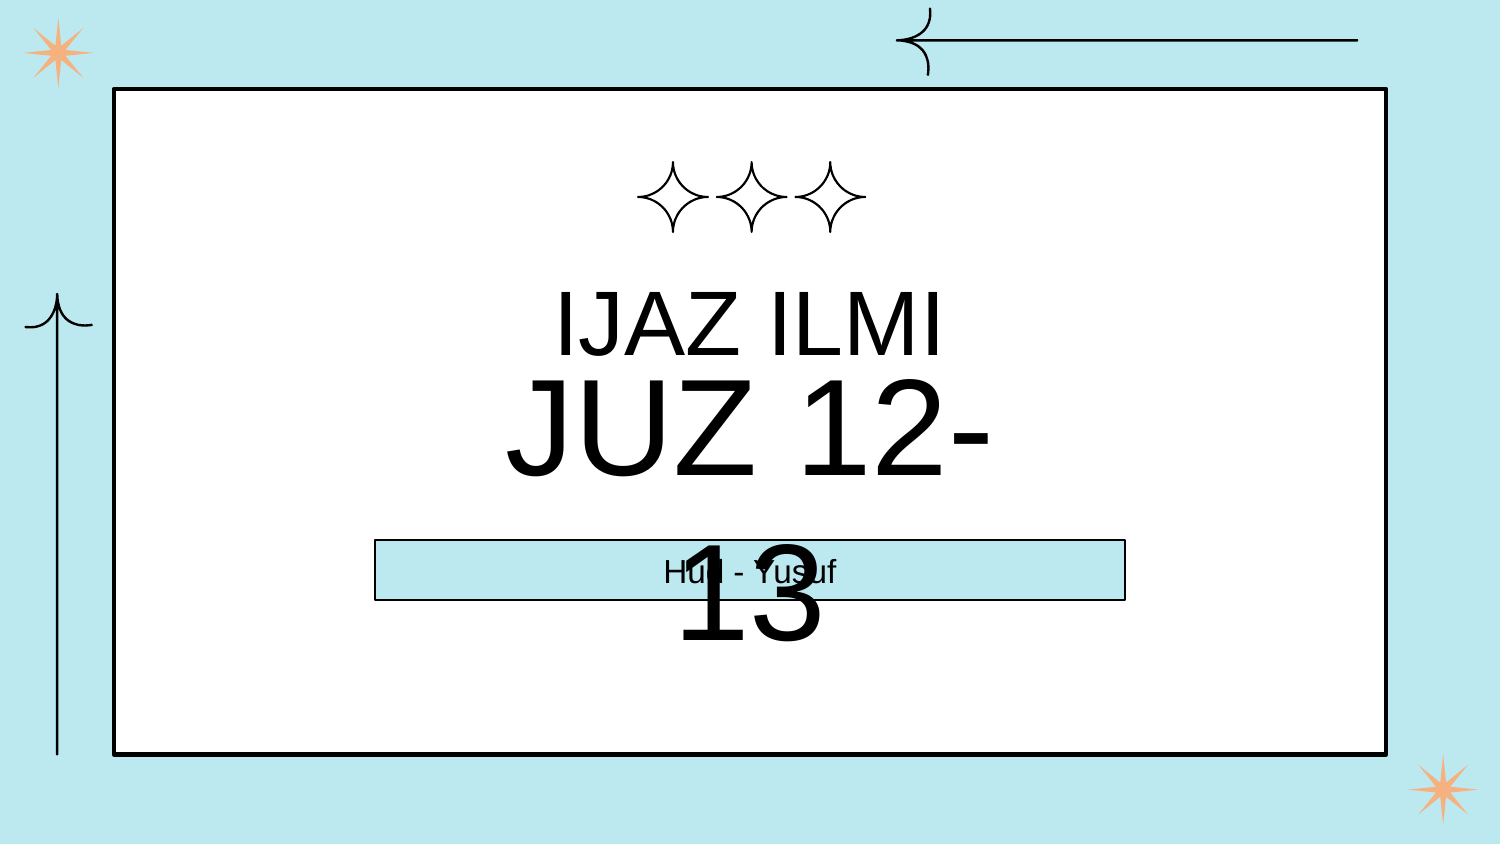

IJAZ ILMI

JUZ 12-13
Hud - Yusuf